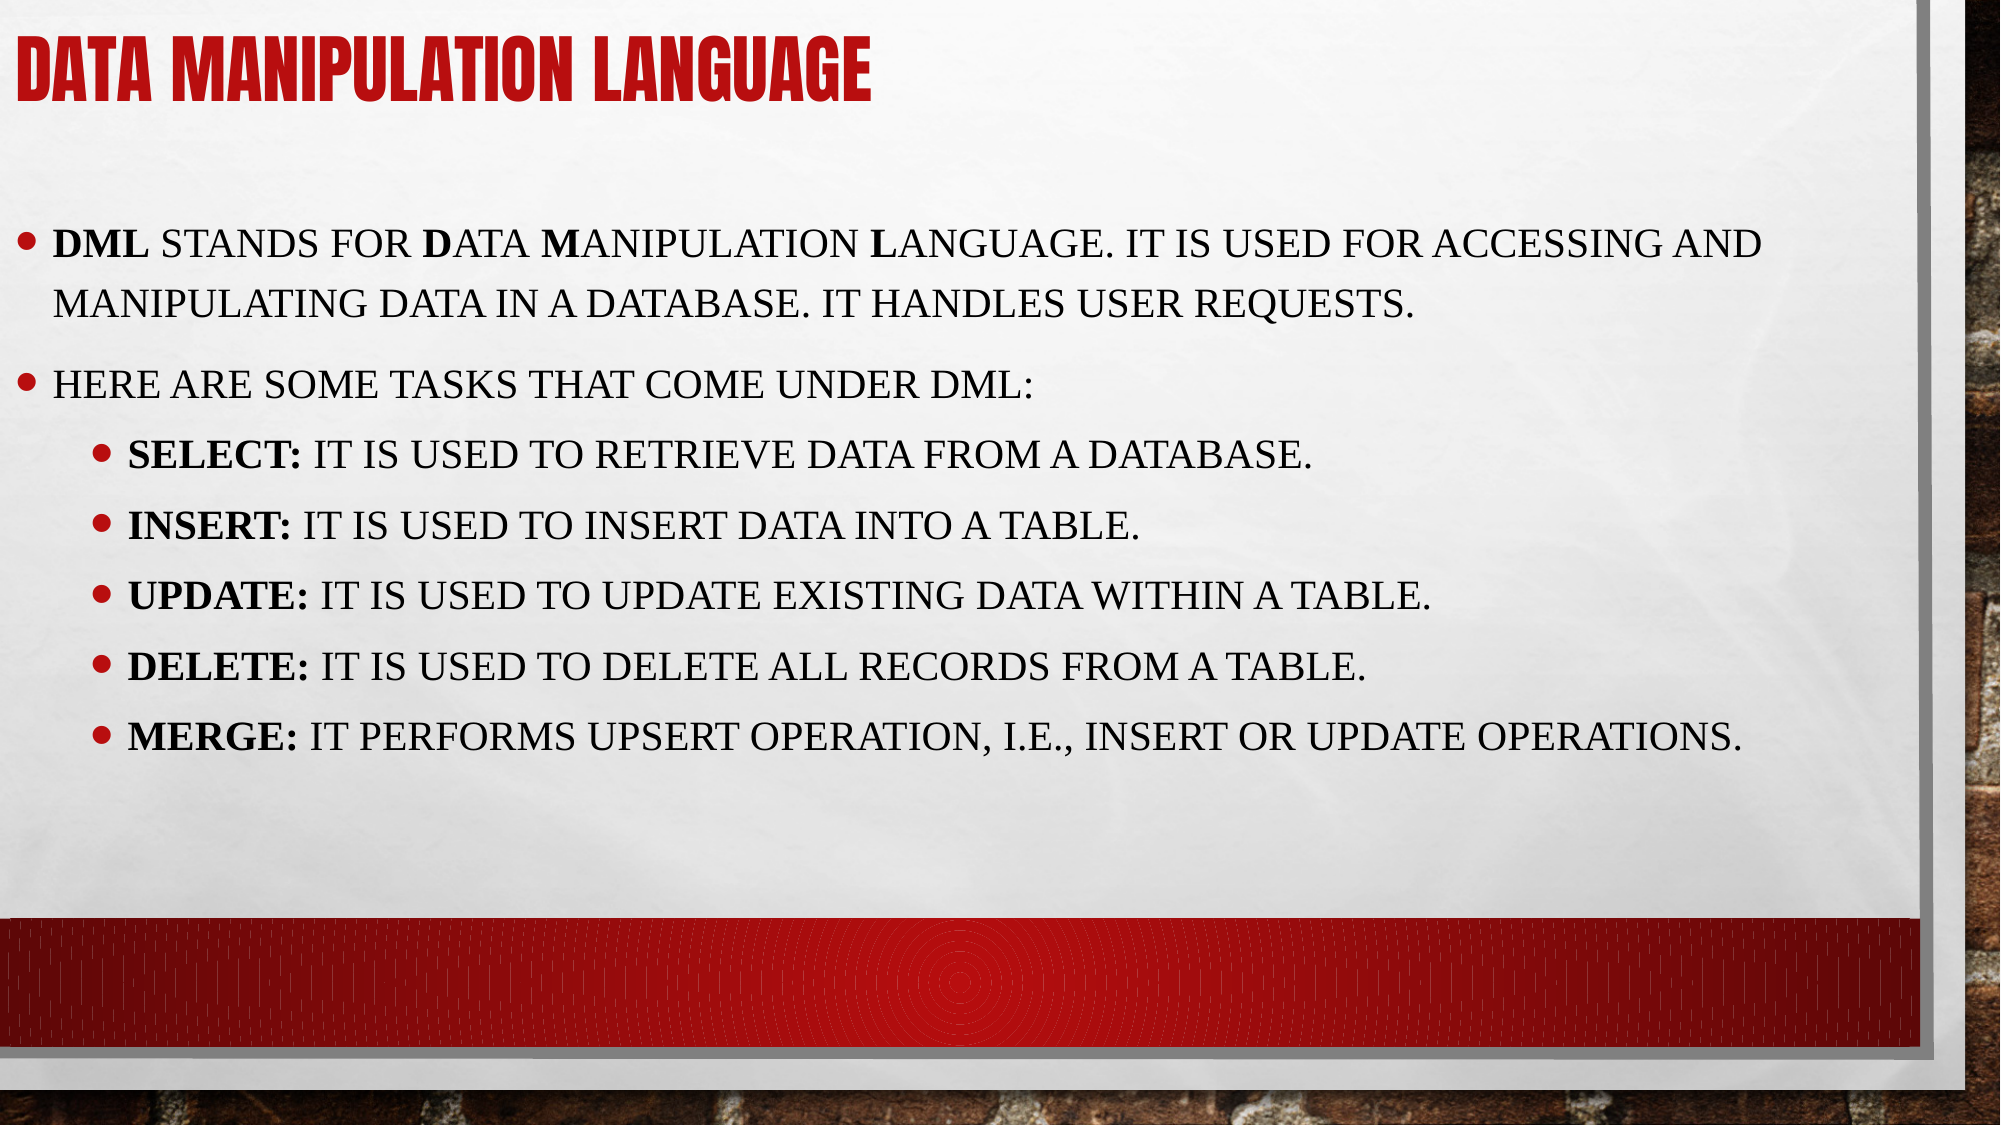

# Data Manipulation Language
DML stands for Data Manipulation Language. It is used for accessing and manipulating data in a database. It handles user requests.
Here are some tasks that come under DML:
Select: It is used to retrieve data from a database.
Insert: It is used to insert data into a table.
Update: It is used to update existing data within a table.
Delete: It is used to delete all records from a table.
Merge: It performs UPSERT operation, i.e., insert or update operations.